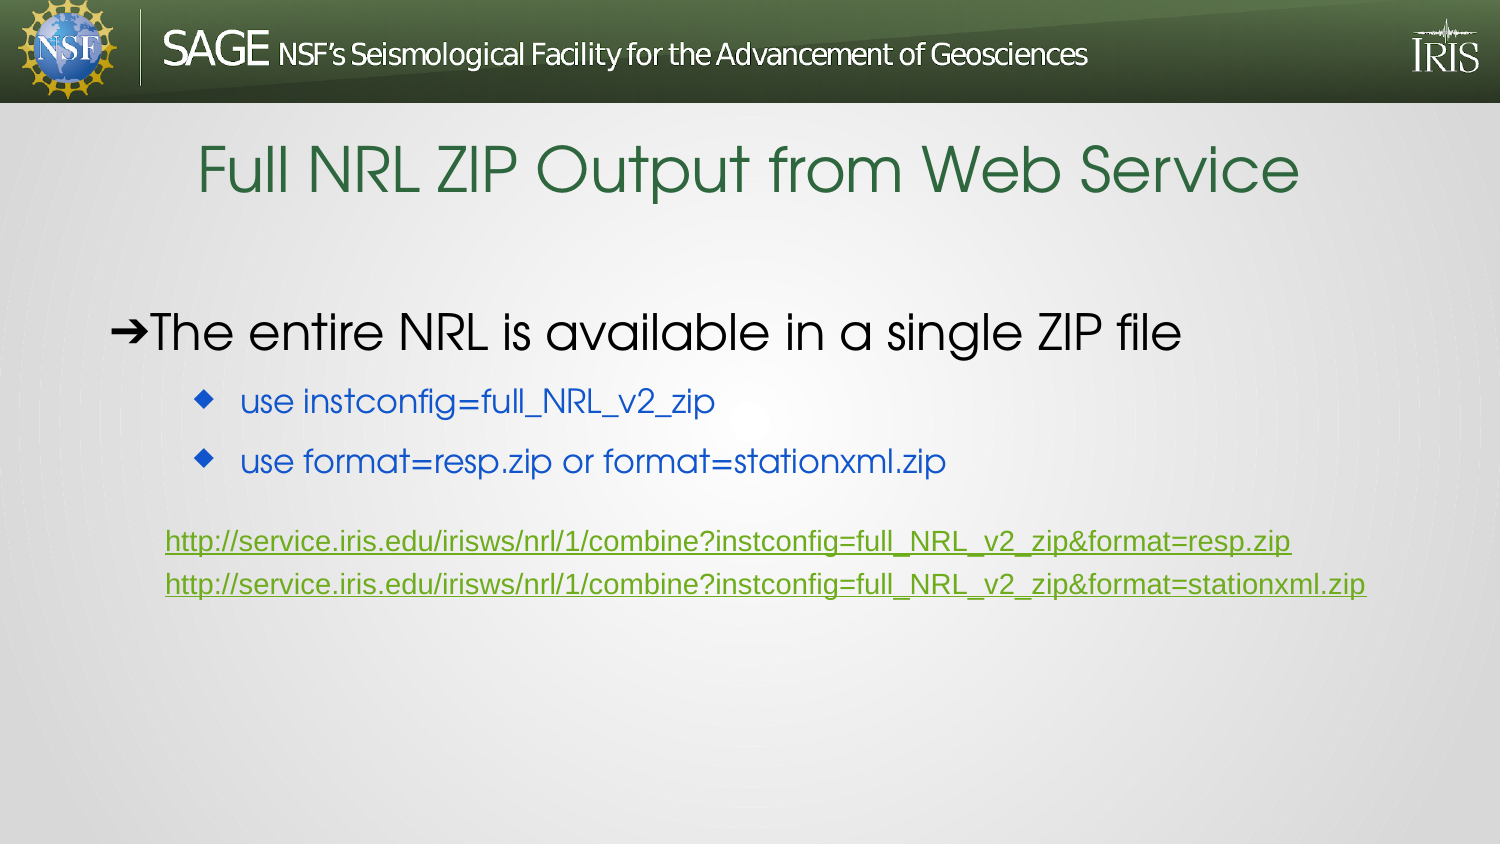

# Full NRL ZIP Output from Web Service
The entire NRL is available in a single ZIP file
use instconfig=full_NRL_v2_zip
use format=resp.zip or format=stationxml.zip
http://service.iris.edu/irisws/nrl/1/combine?instconfig=full_NRL_v2_zip&format=resp.zip
http://service.iris.edu/irisws/nrl/1/combine?instconfig=full_NRL_v2_zip&format=stationxml.zip